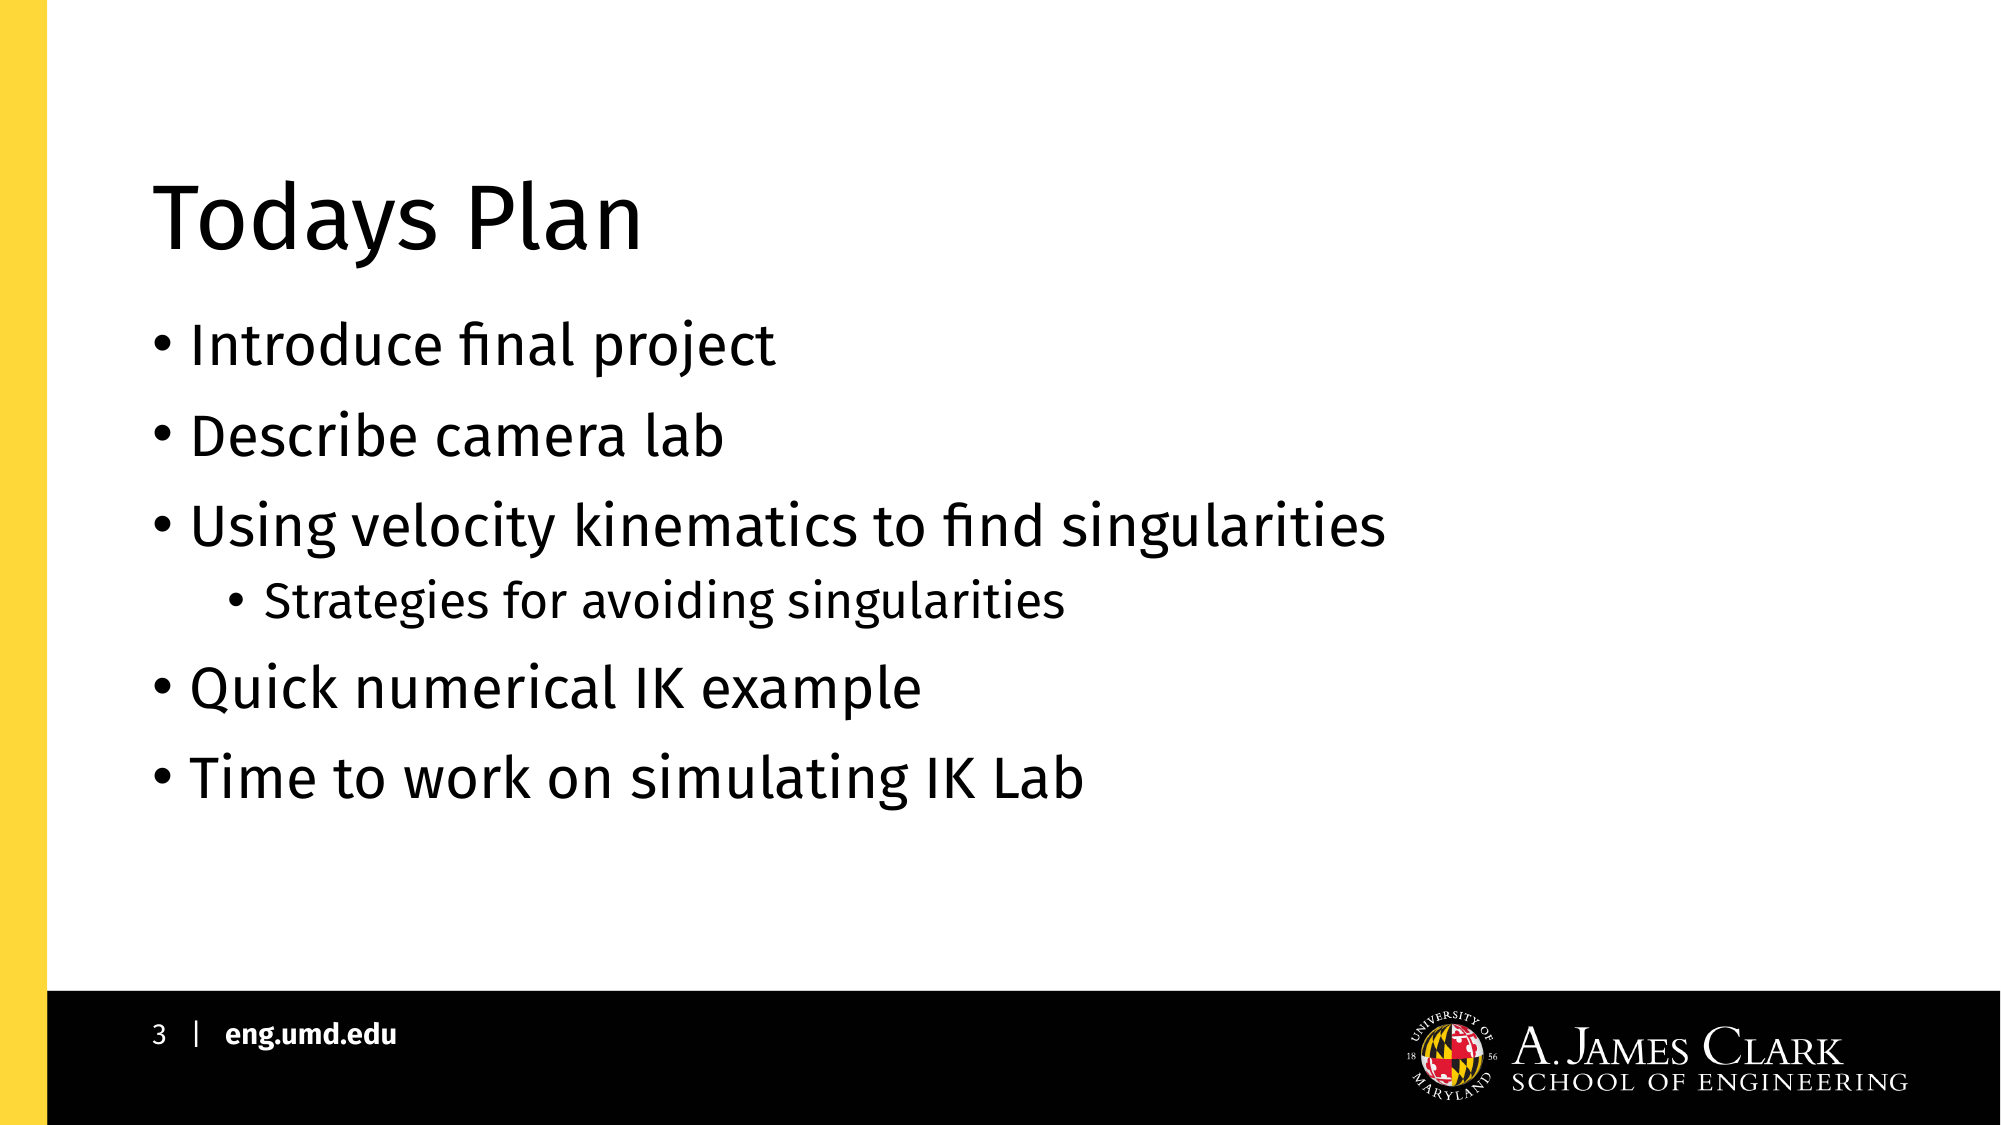

# Todays Plan
Introduce final project
Describe camera lab
Using velocity kinematics to find singularities
Strategies for avoiding singularities
Quick numerical IK example
Time to work on simulating IK Lab
3   |   eng.umd.edu